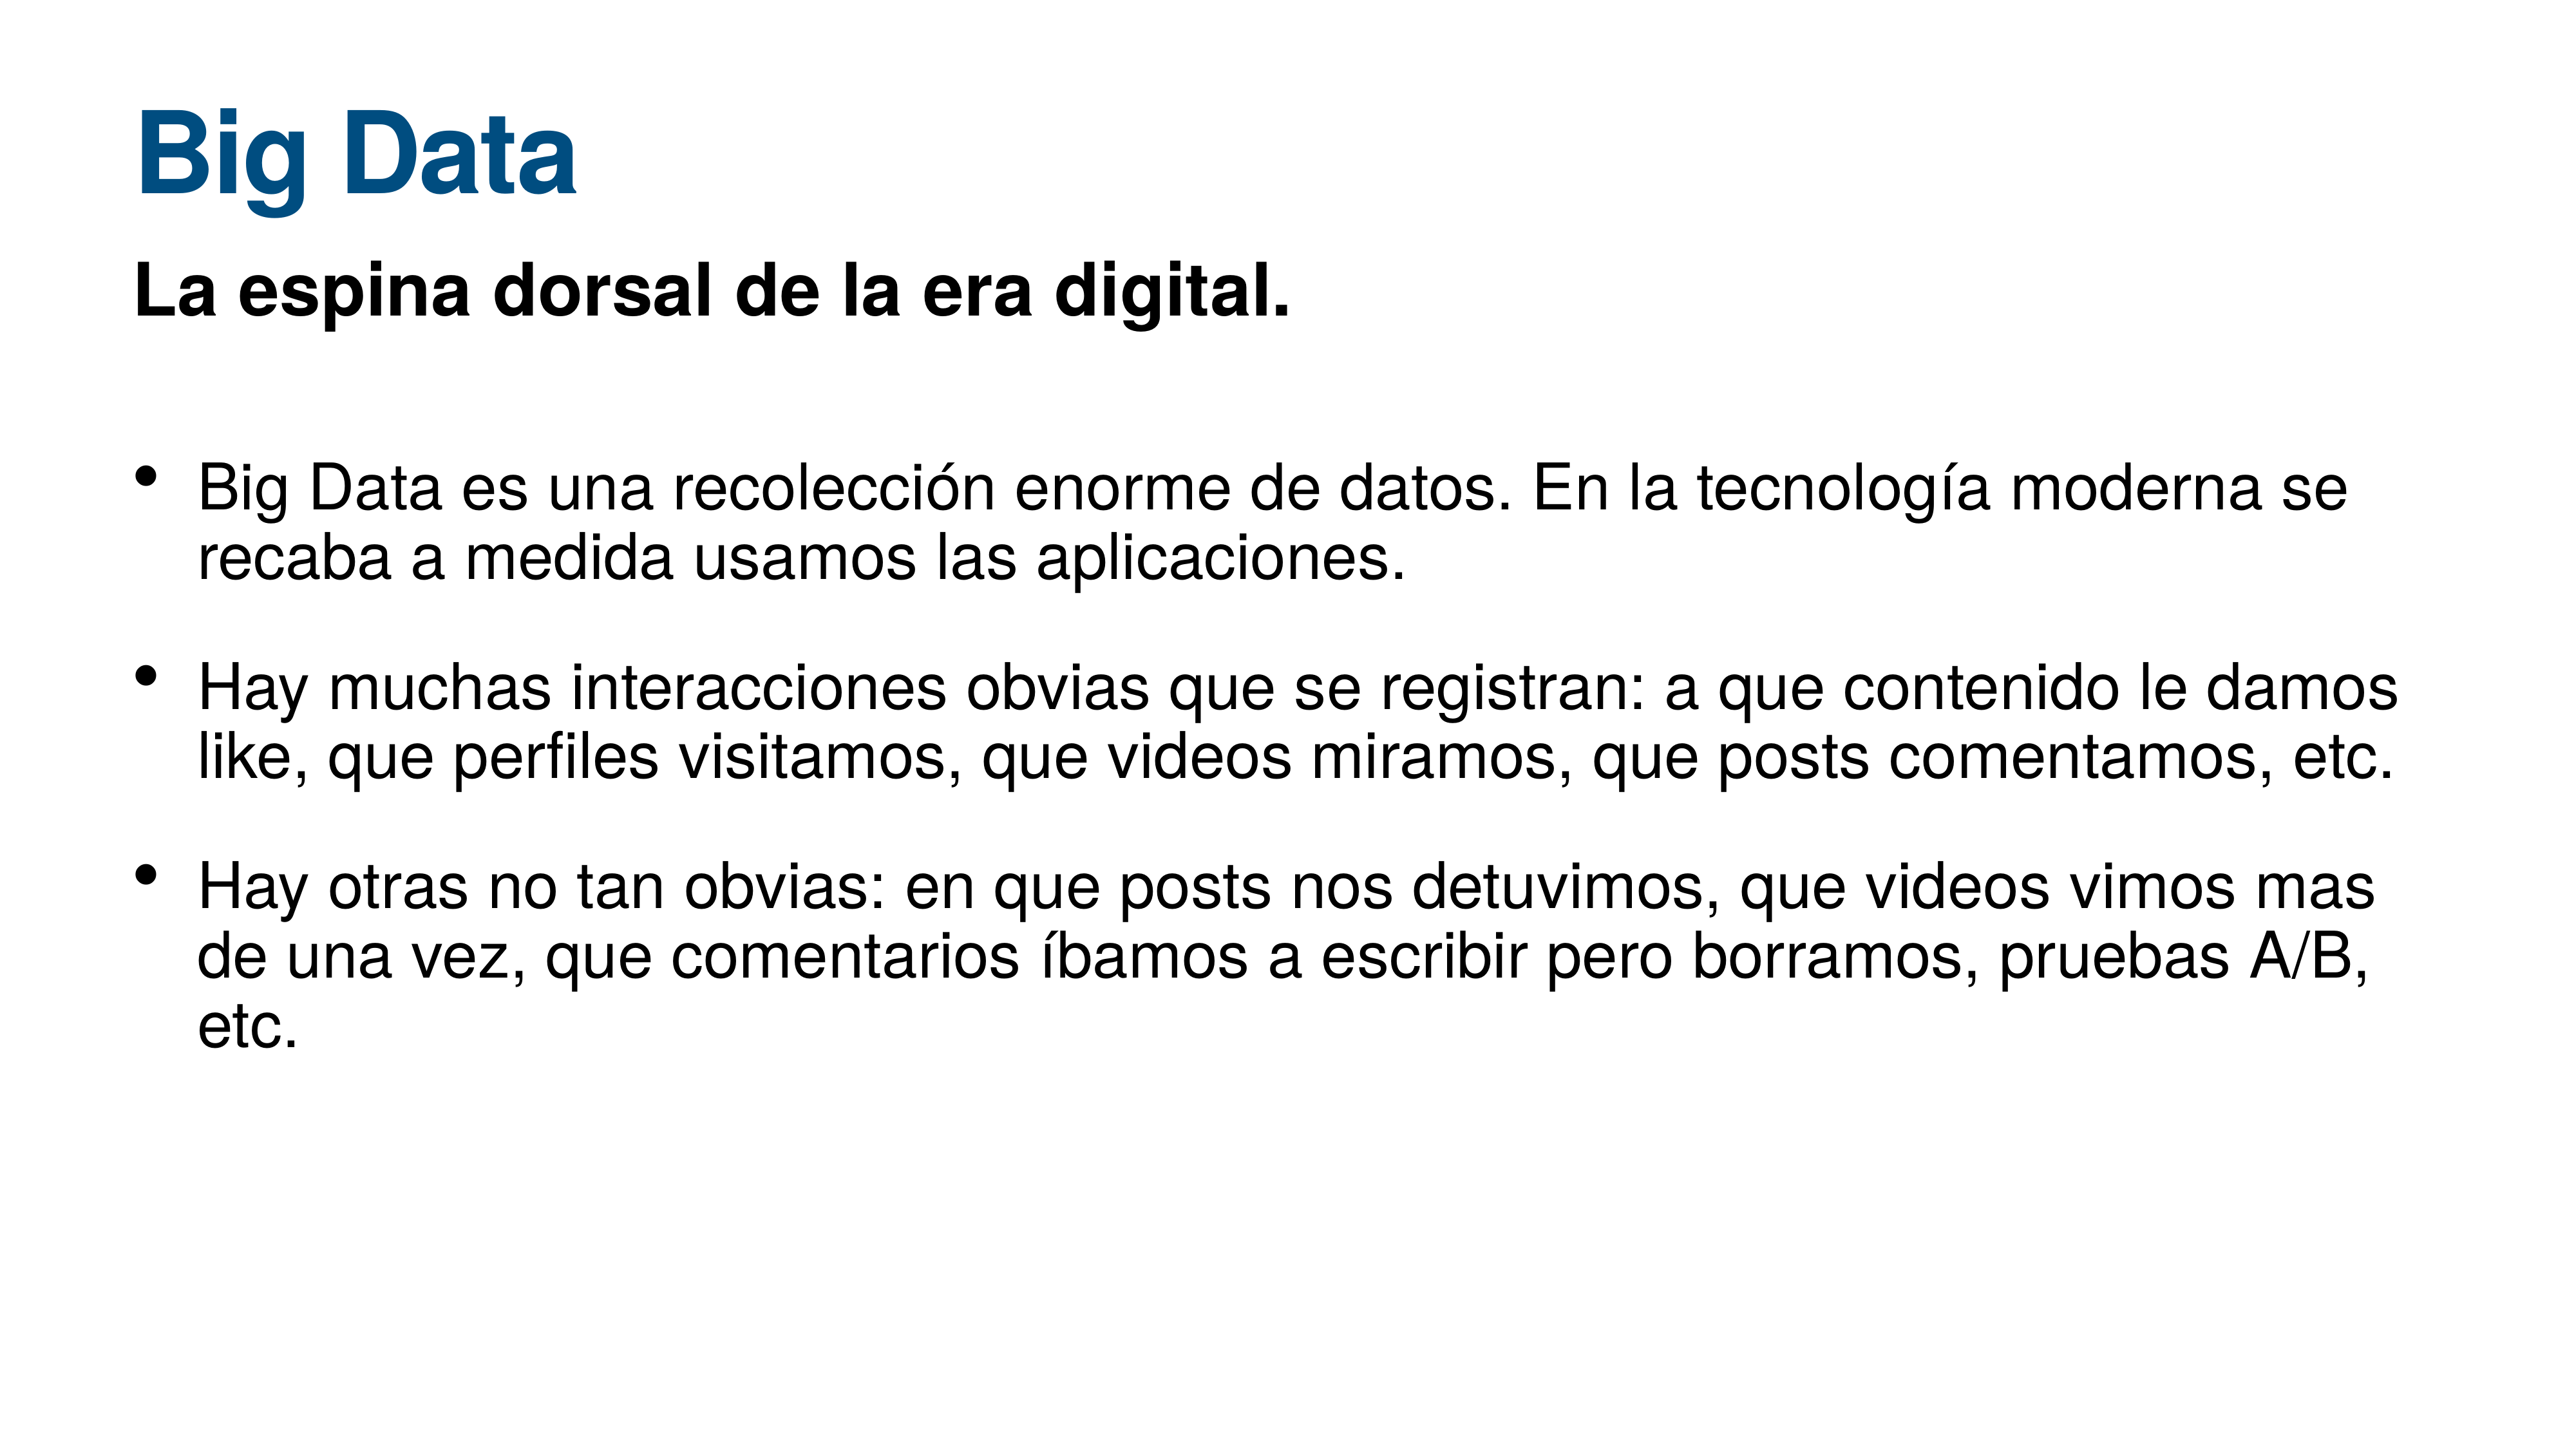

# Big Data
La espina dorsal de la era digital.
Big Data es una recolección enorme de datos. En la tecnología moderna se recaba a medida usamos las aplicaciones.
Hay muchas interacciones obvias que se registran: a que contenido le damos like, que perfiles visitamos, que videos miramos, que posts comentamos, etc.
Hay otras no tan obvias: en que posts nos detuvimos, que videos vimos mas de una vez, que comentarios íbamos a escribir pero borramos, pruebas A/B, etc.